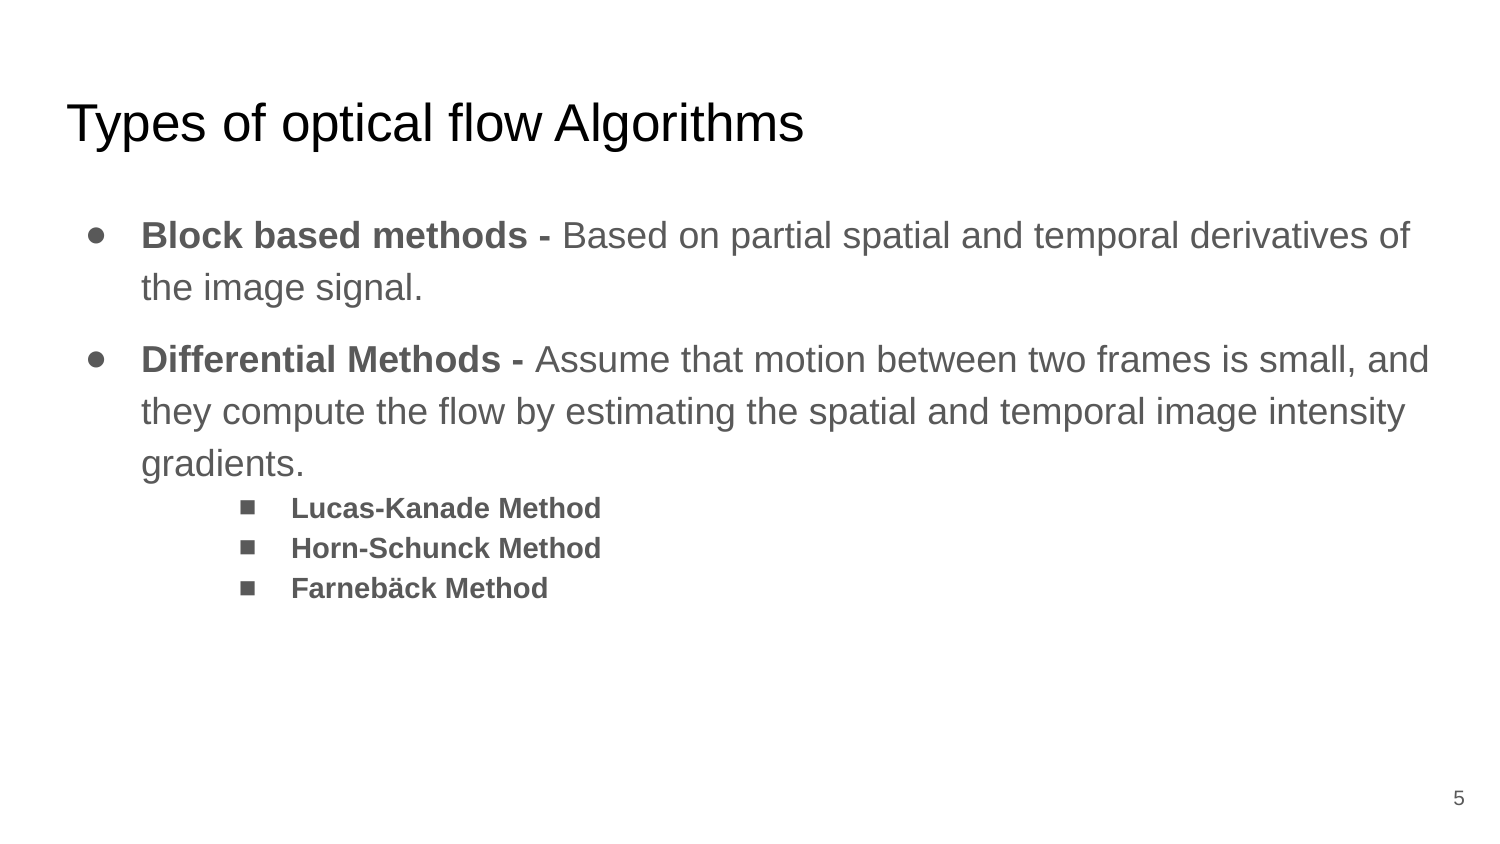

# Types of optical flow Algorithms
Block based methods - Based on partial spatial and temporal derivatives of the image signal.
Differential Methods - Assume that motion between two frames is small, and they compute the flow by estimating the spatial and temporal image intensity gradients.
Lucas-Kanade Method
Horn-Schunck Method
Farnebäck Method
5